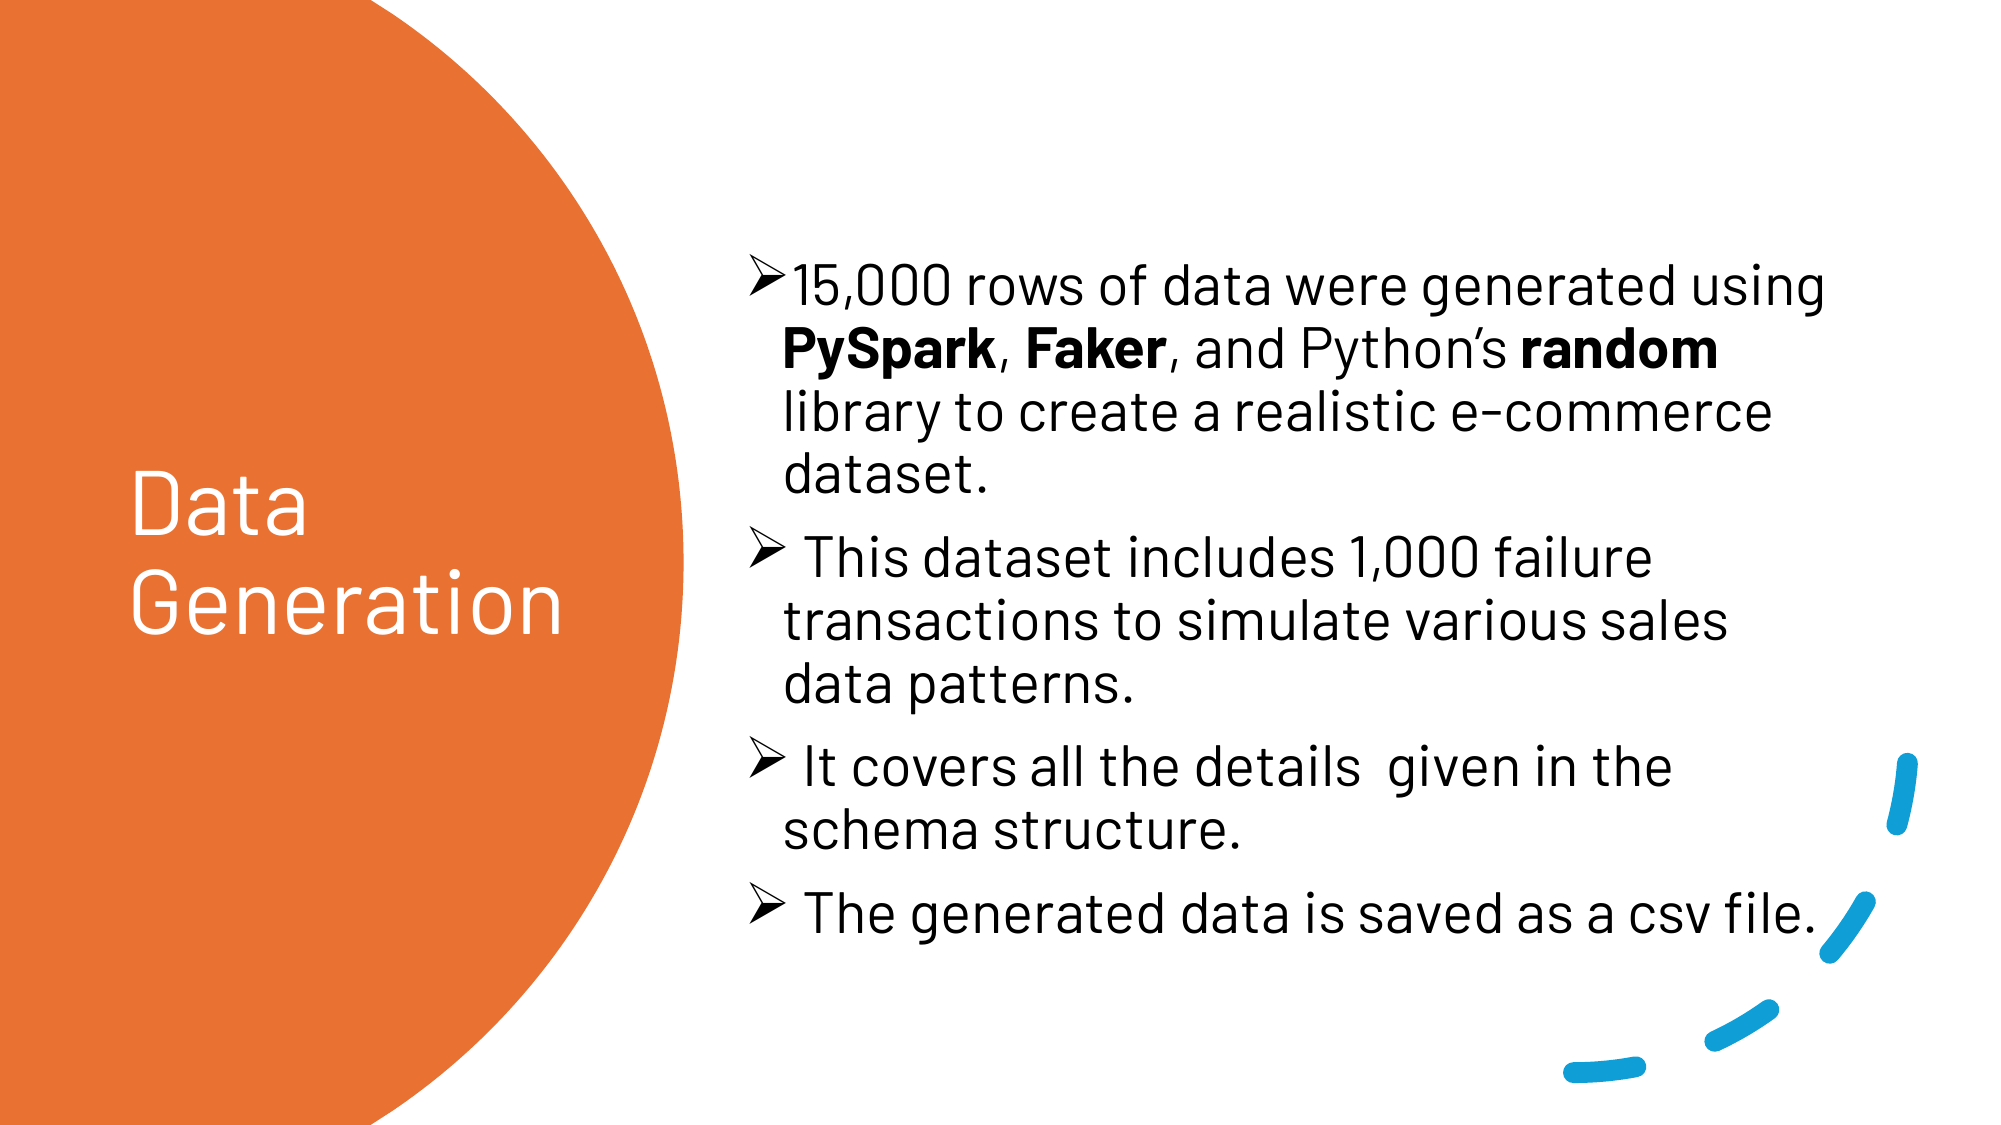

15,000 rows of data were generated using PySpark, Faker, and Python’s random library to create a realistic e-commerce dataset.
 This dataset includes 1,000 failure transactions to simulate various sales data patterns.
 It covers all the details  given in the schema structure.
 The generated data is saved as a csv file.
# Data Generation